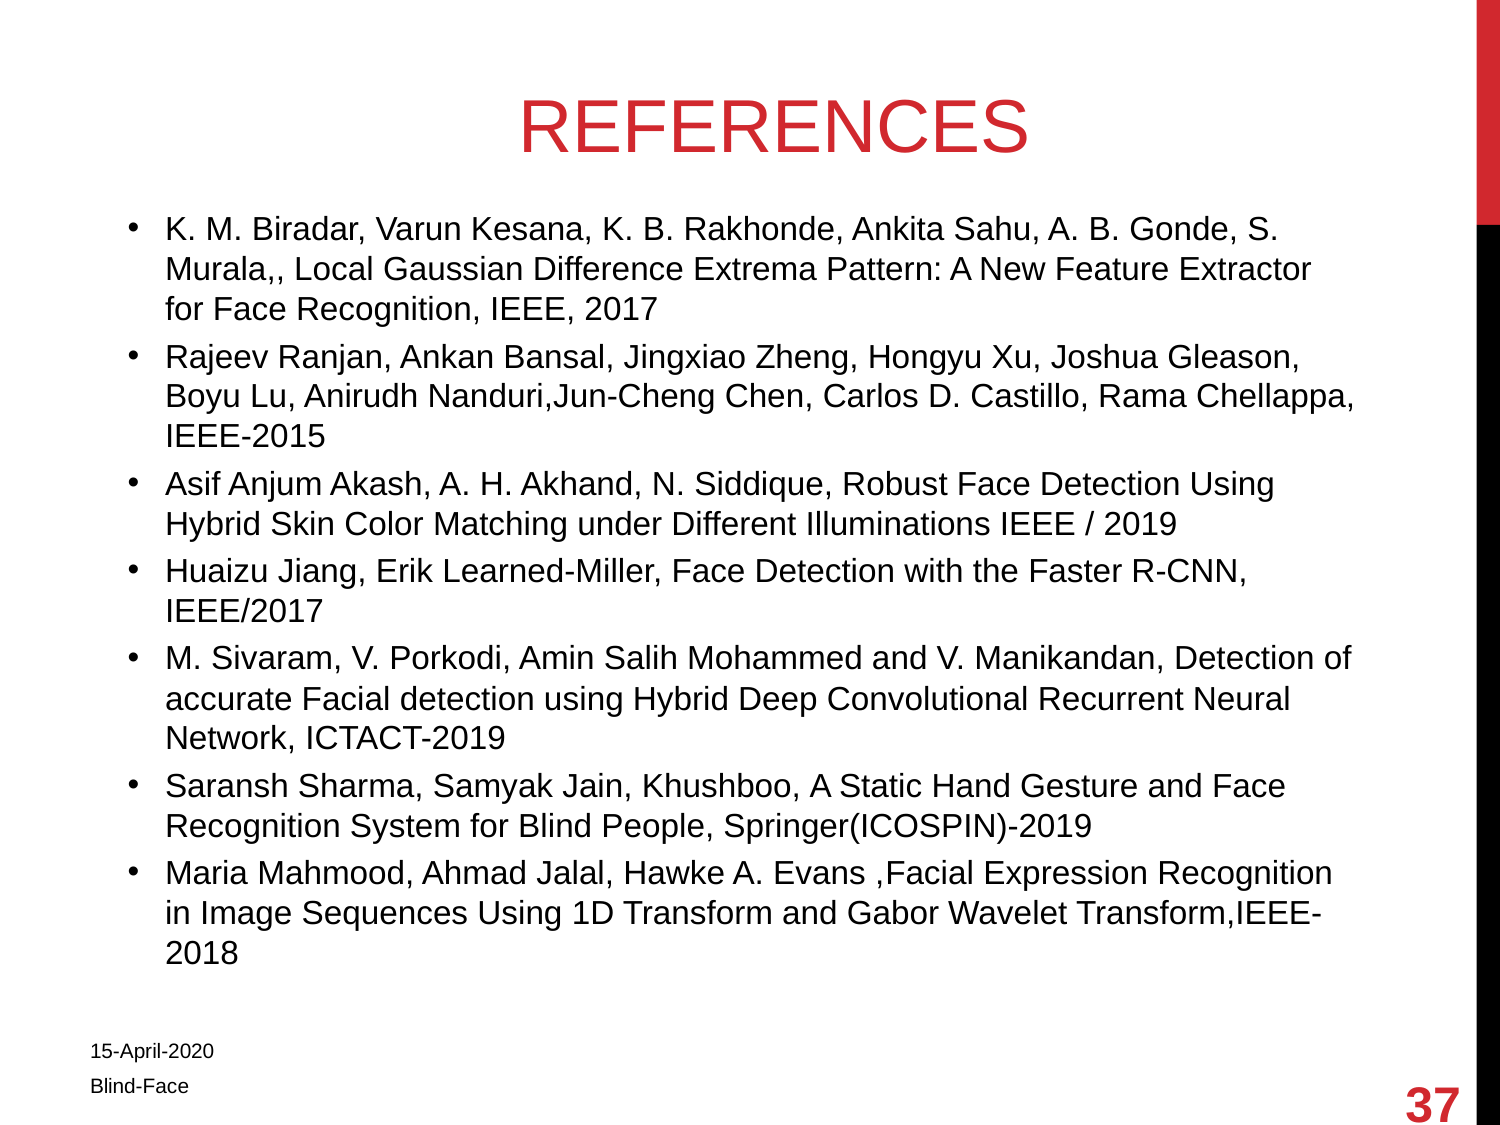

# REFERENCES
K. M. Biradar, Varun Kesana, K. B. Rakhonde, Ankita Sahu, A. B. Gonde, S. Murala,, Local Gaussian Difference Extrema Pattern: A New Feature Extractor for Face Recognition, IEEE, 2017
Rajeev Ranjan, Ankan Bansal, Jingxiao Zheng, Hongyu Xu, Joshua Gleason, Boyu Lu, Anirudh Nanduri,Jun-Cheng Chen, Carlos D. Castillo, Rama Chellappa, IEEE-2015
Asif Anjum Akash, A. H. Akhand, N. Siddique, Robust Face Detection Using Hybrid Skin Color Matching under Different Illuminations IEEE / 2019
Huaizu Jiang, Erik Learned-Miller, Face Detection with the Faster R-CNN, IEEE/2017
M. Sivaram, V. Porkodi, Amin Salih Mohammed and V. Manikandan, Detection of accurate Facial detection using Hybrid Deep Convolutional Recurrent Neural Network, ICTACT-2019
Saransh Sharma, Samyak Jain, Khushboo, A Static Hand Gesture and Face Recognition System for Blind People, Springer(ICOSPIN)-2019
Maria Mahmood, Ahmad Jalal, Hawke A. Evans ,Facial Expression Recognition in Image Sequences Using 1D Transform and Gabor Wavelet Transform,IEEE-2018

37
15-April-2020
Blind-Face